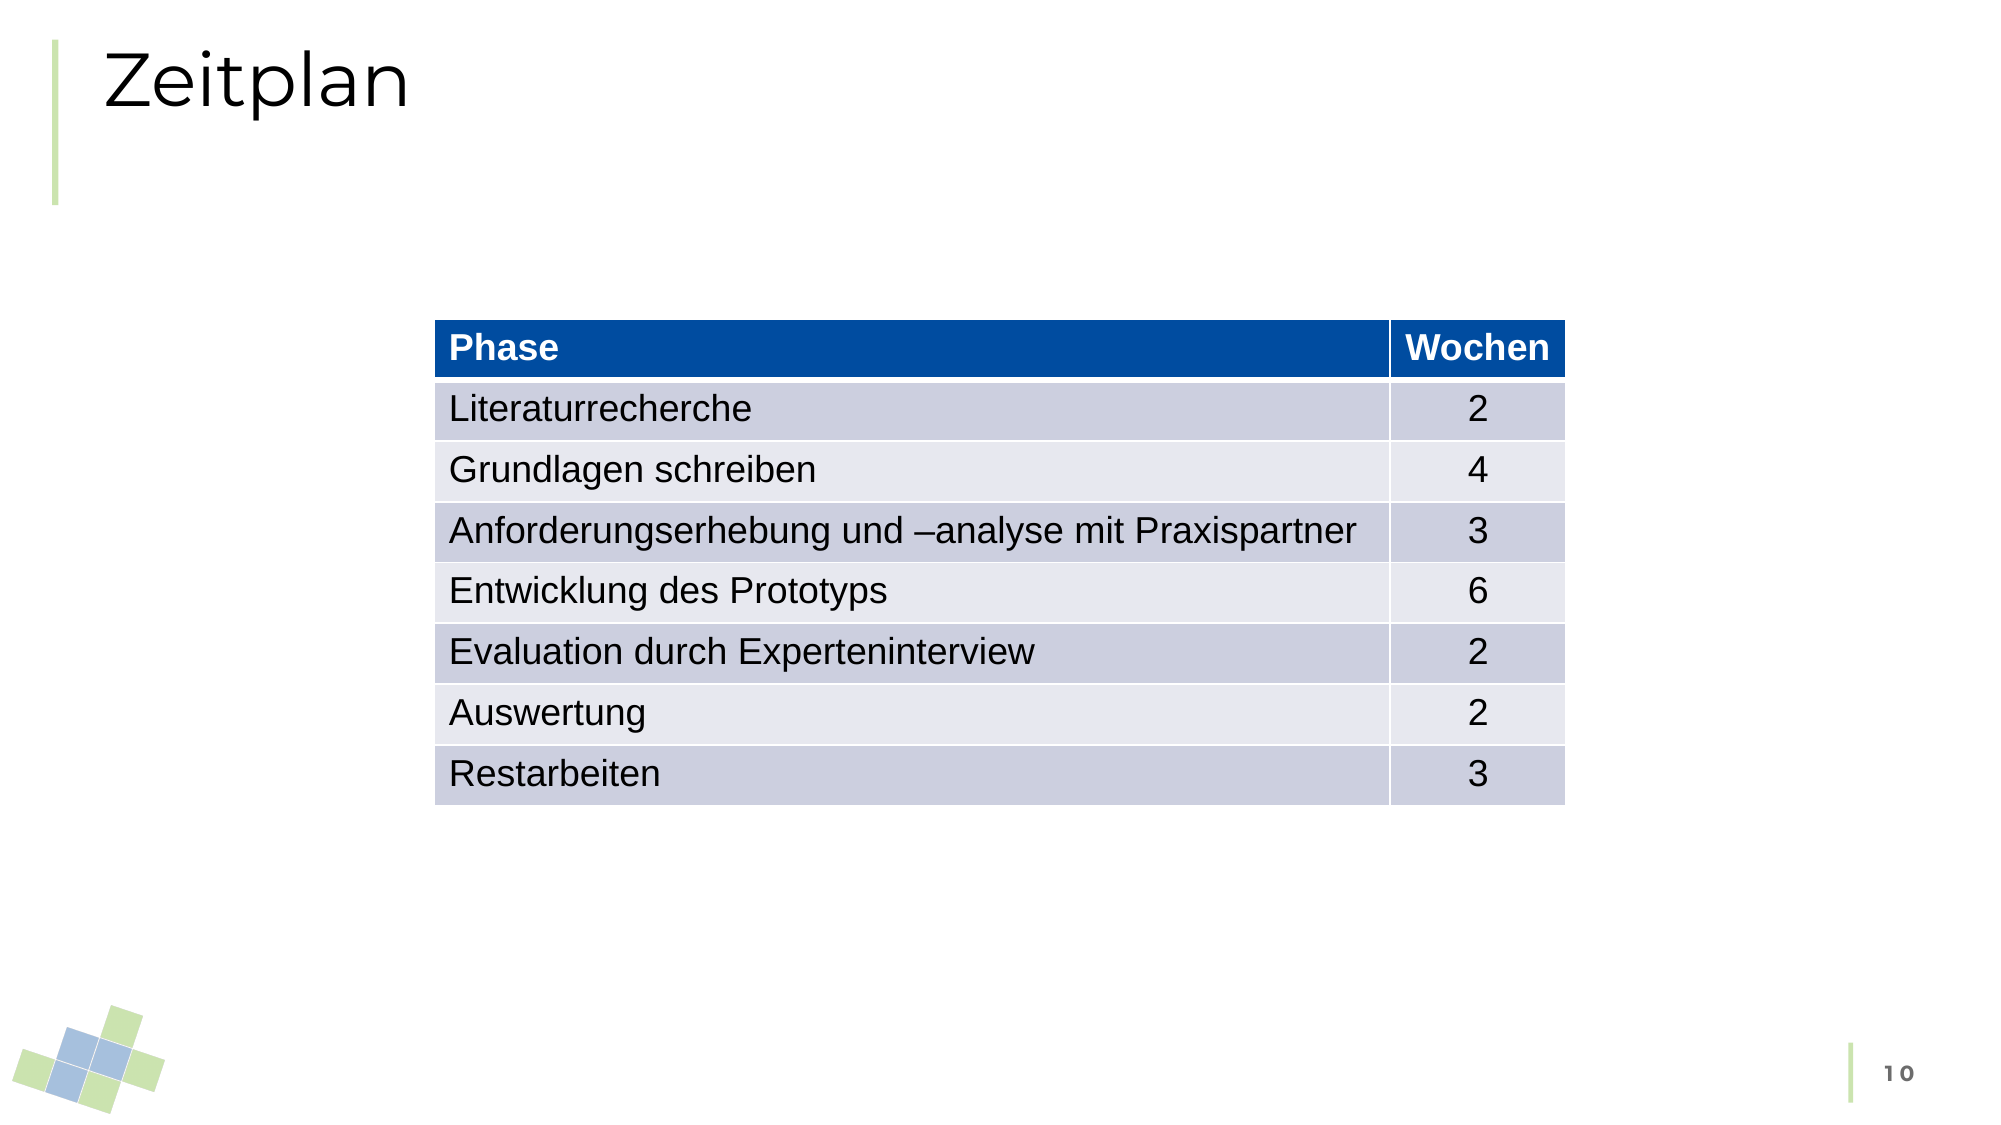

# Zeitplan

| Phase | Wochen |
| --- | --- |
| Literaturrecherche | 2 |
| Grundlagen schreiben | 4 |
| Anforderungserhebung und –analyse mit Praxispartner | 3 |
| Entwicklung des Prototyps | 6 |
| Evaluation durch Experteninterview | 2 |
| Auswertung | 2 |
| Restarbeiten | 3 |
10